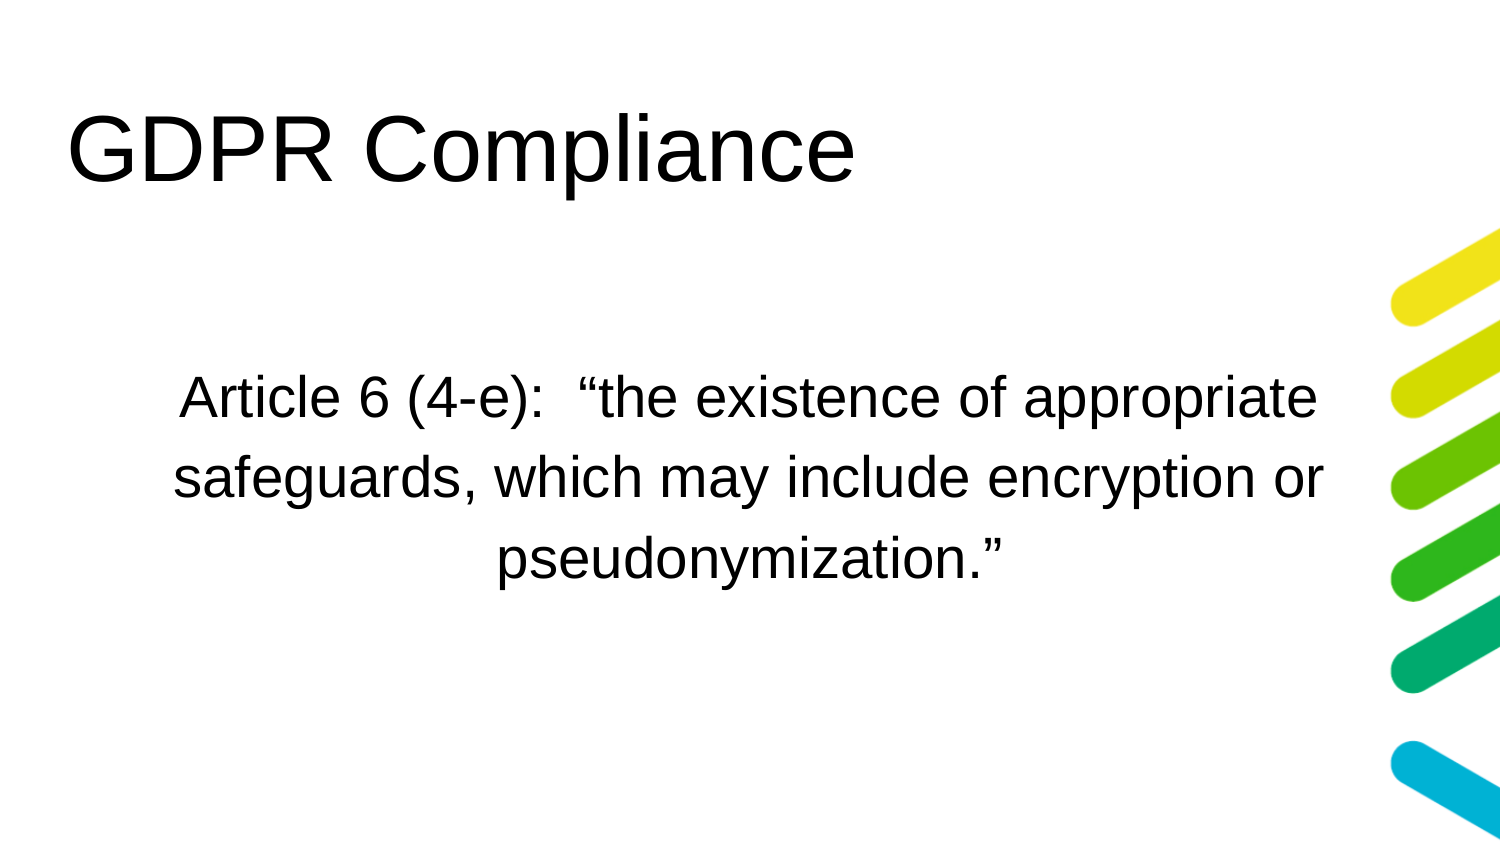

# GDPR Compliance
Article 6 (4-e):  “the existence of appropriate safeguards, which may include encryption or pseudonymization.”